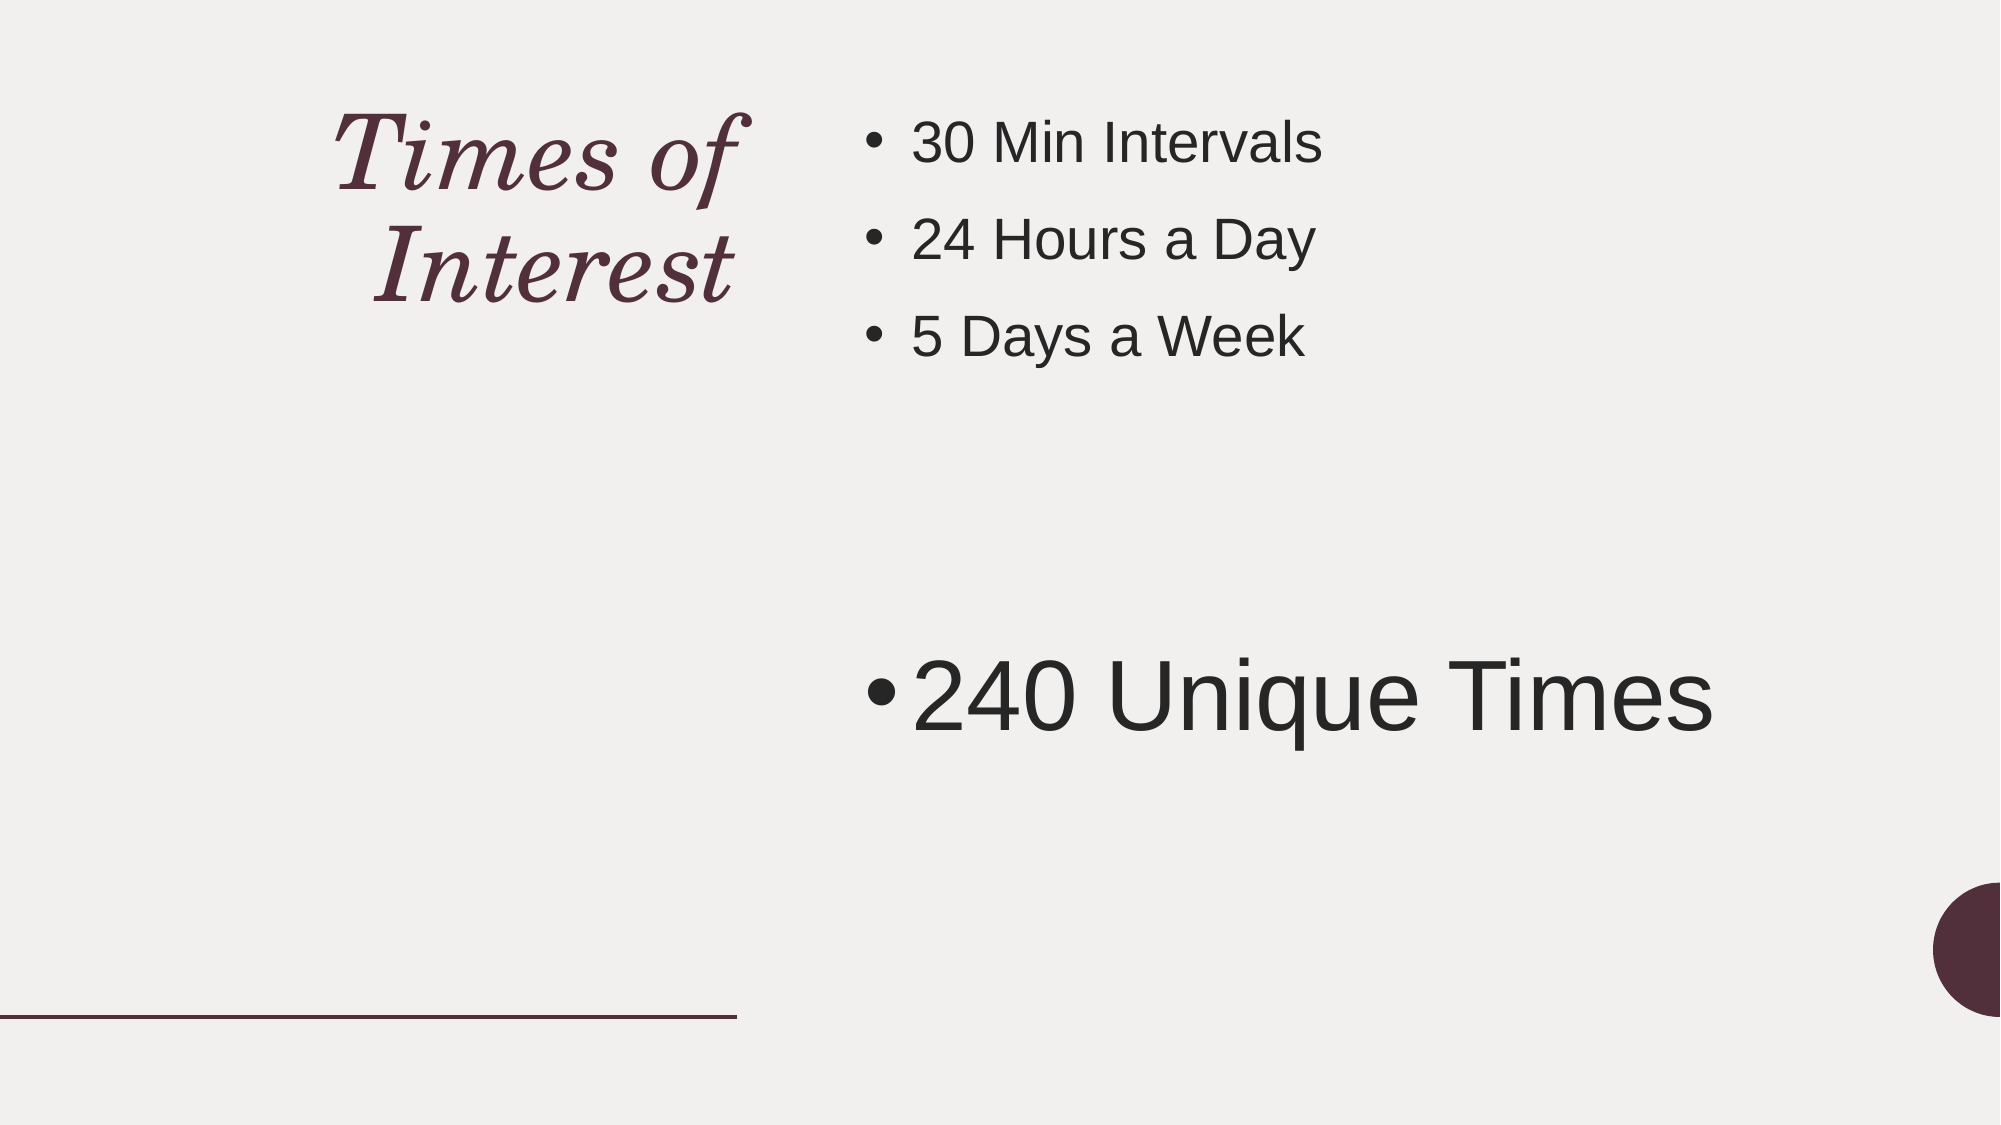

30 Min Intervals
24 Hours a Day
5 Days a Week

# Times of Interest
240 Unique Times